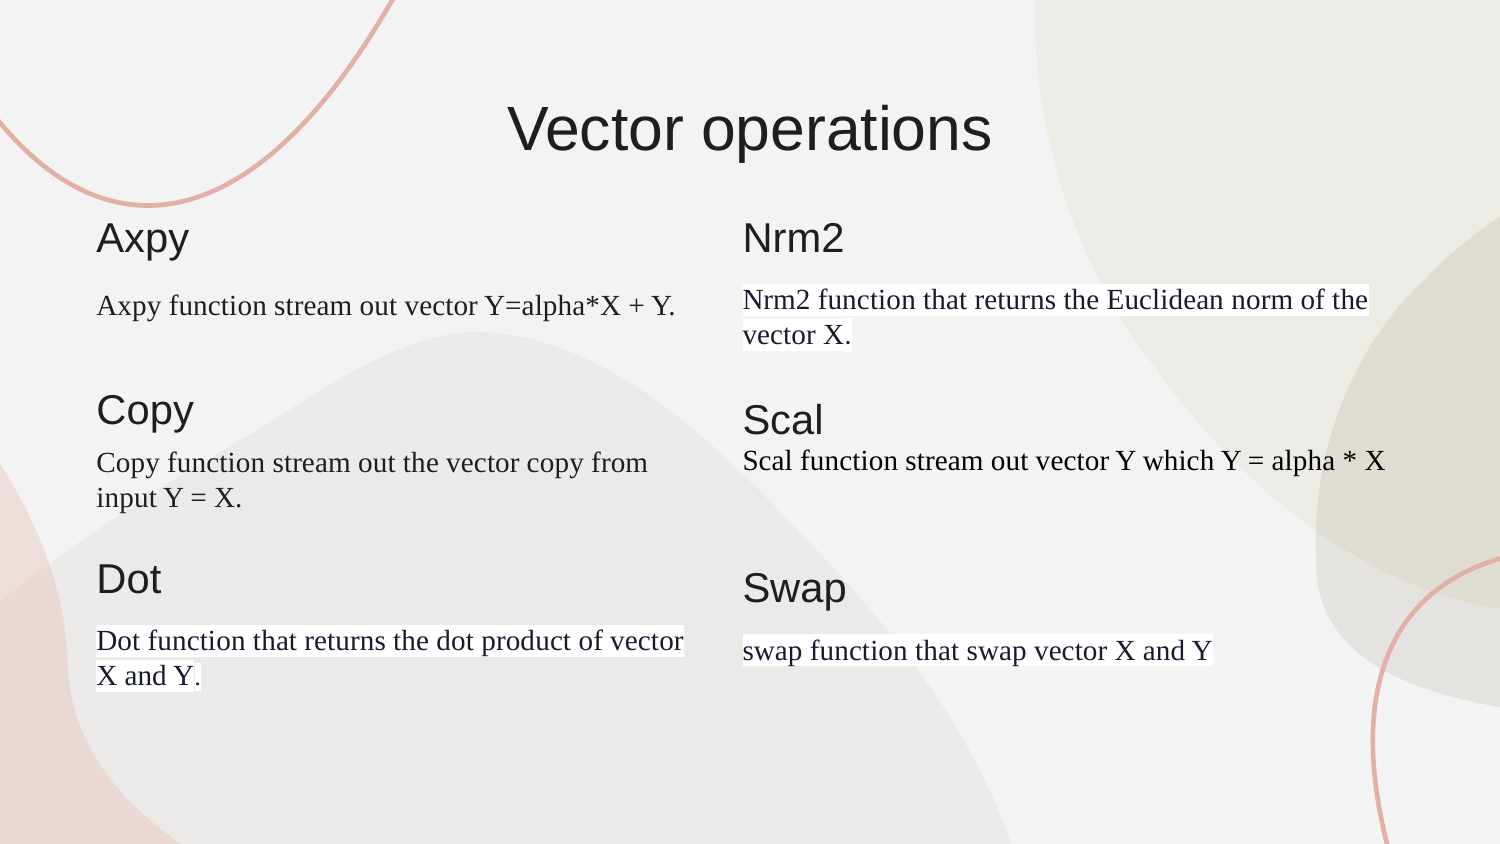

Vector operations
# Axpy
Nrm2
Nrm2 function that returns the Euclidean norm of the vector X.
Axpy function stream out vector Y=alpha*X + Y.
Copy
Scal
Copy function stream out the vector copy from input Y = X.
Scal function stream out vector Y which Y = alpha * X

Dot
Swap
Dot function that returns the dot product of vector X and Y.
swap function that swap vector X and Y